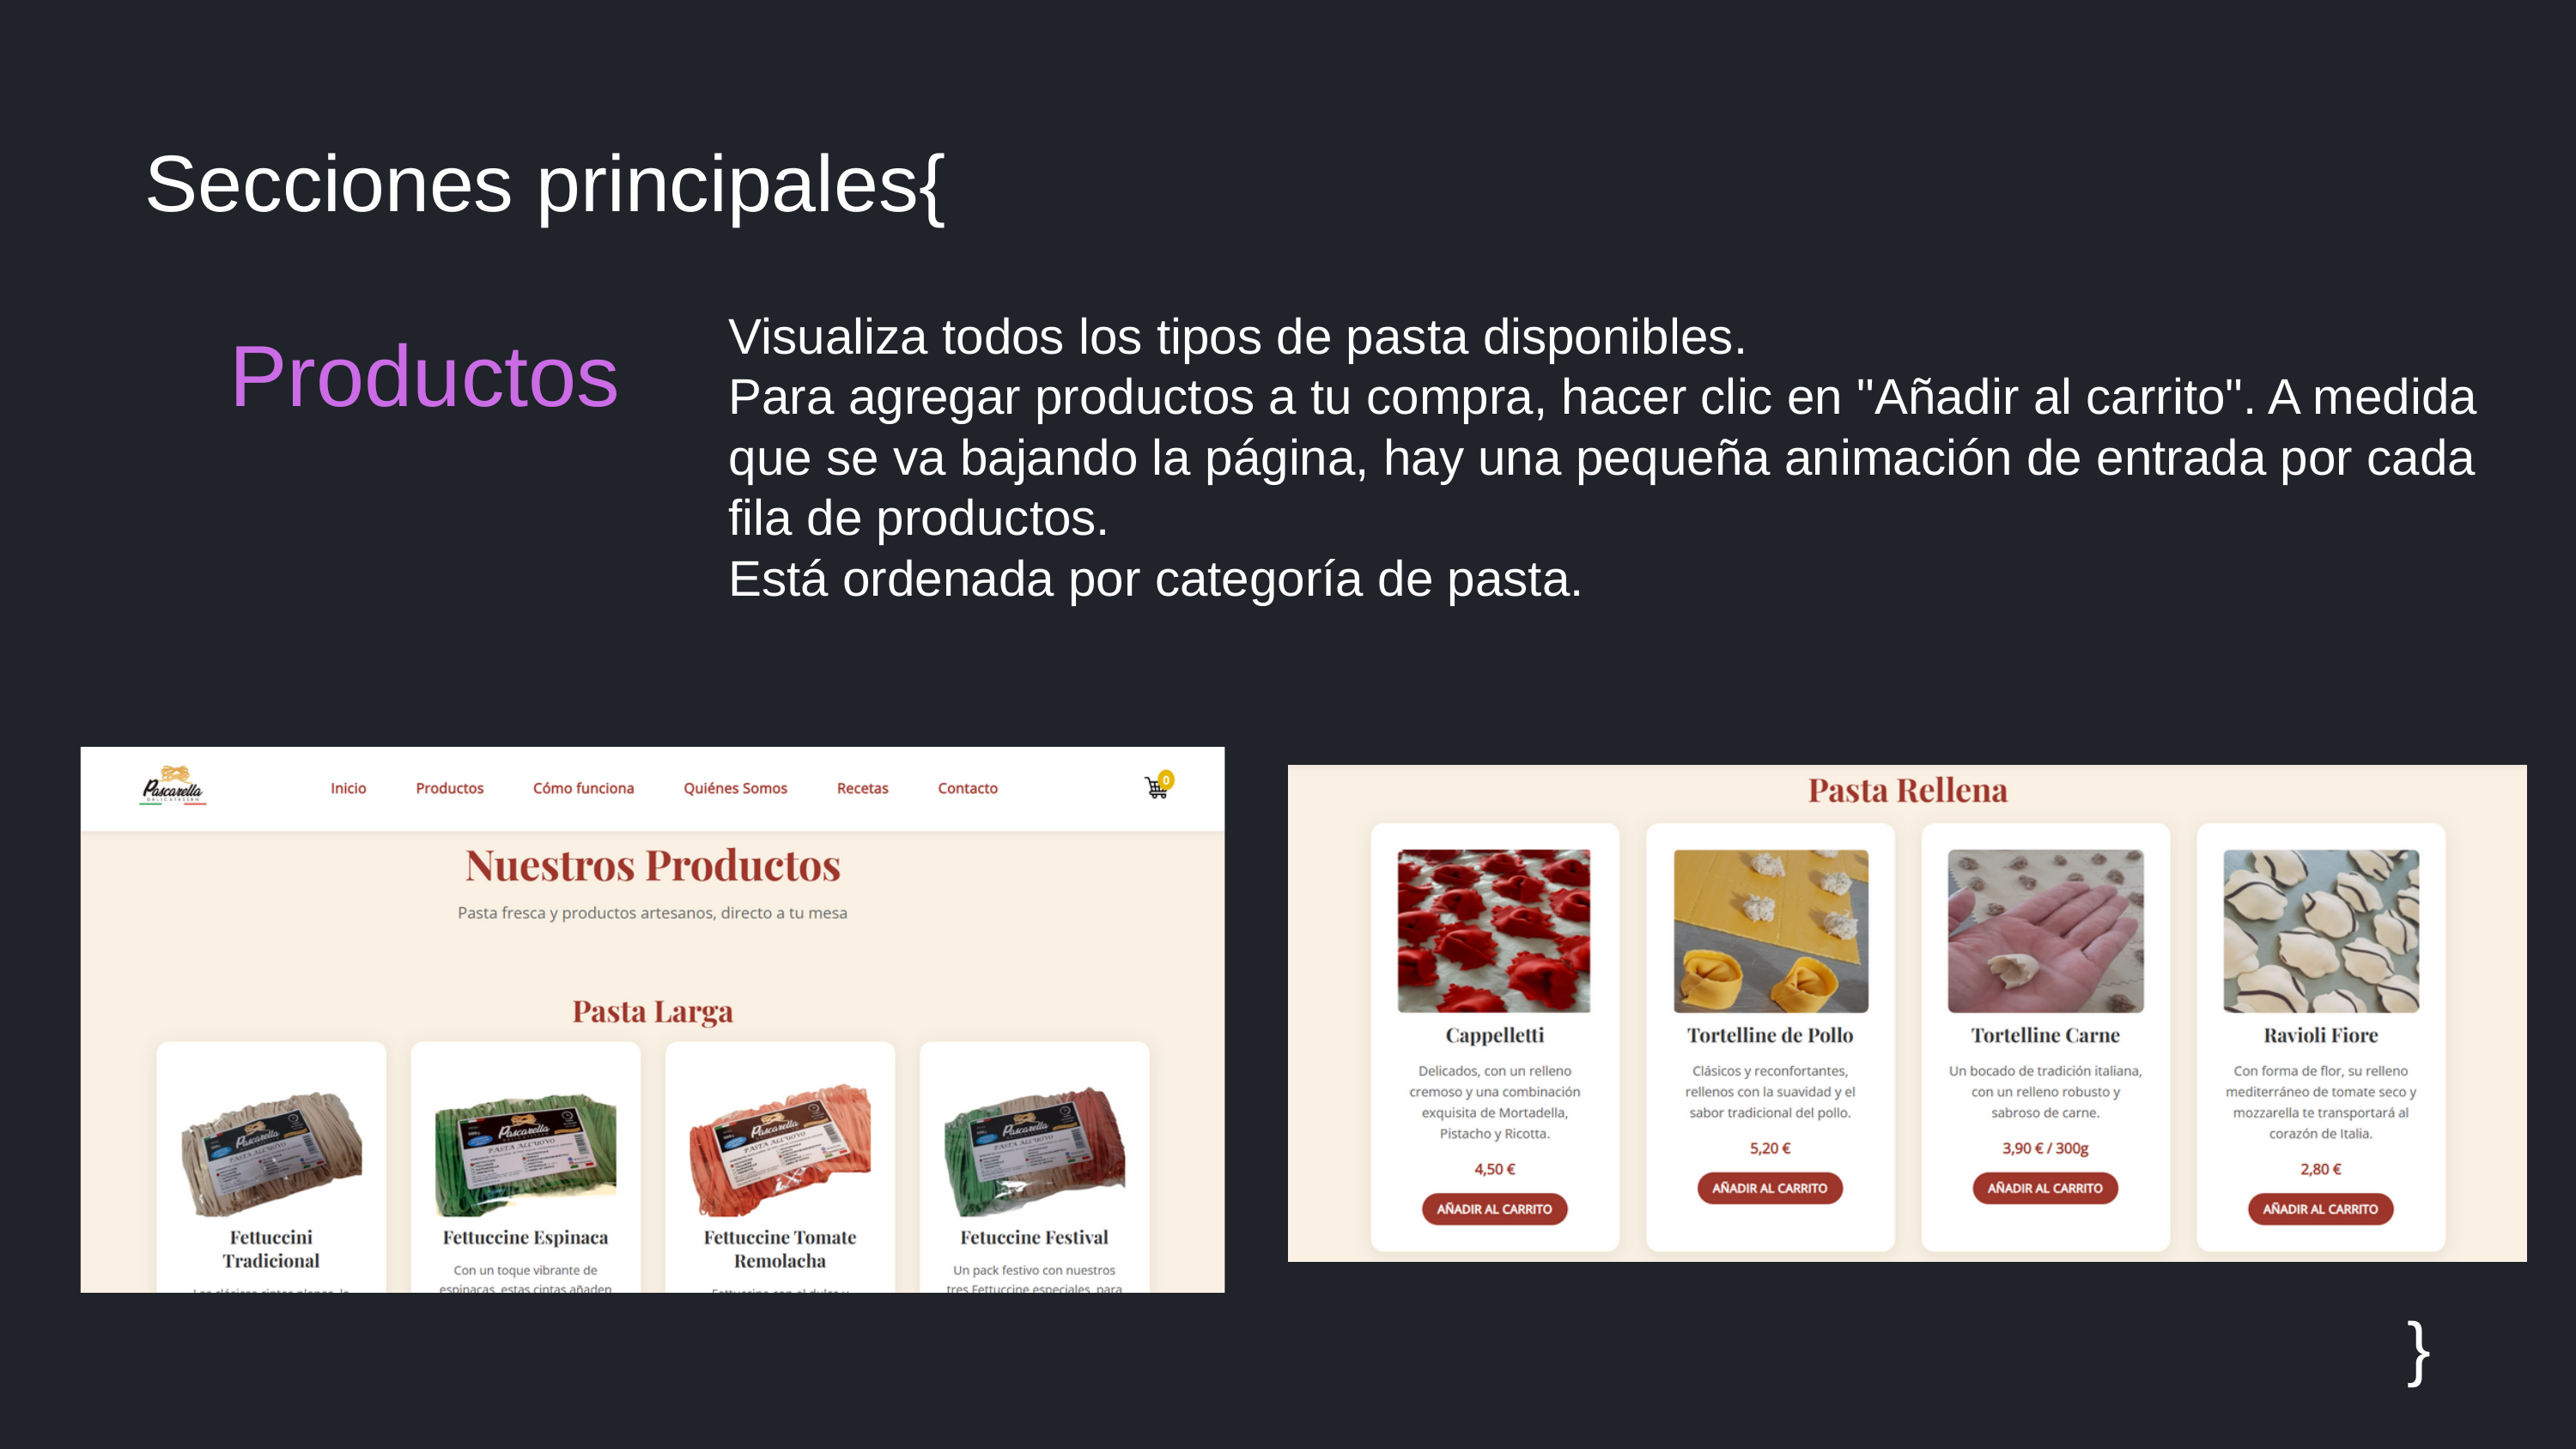

Secciones principales{
Visualiza todos los tipos de pasta disponibles.
Para agregar productos a tu compra, hacer clic en "Añadir al carrito". A medida que se va bajando la página, hay una pequeña animación de entrada por cada fila de productos.
Está ordenada por categoría de pasta.

Productos

}